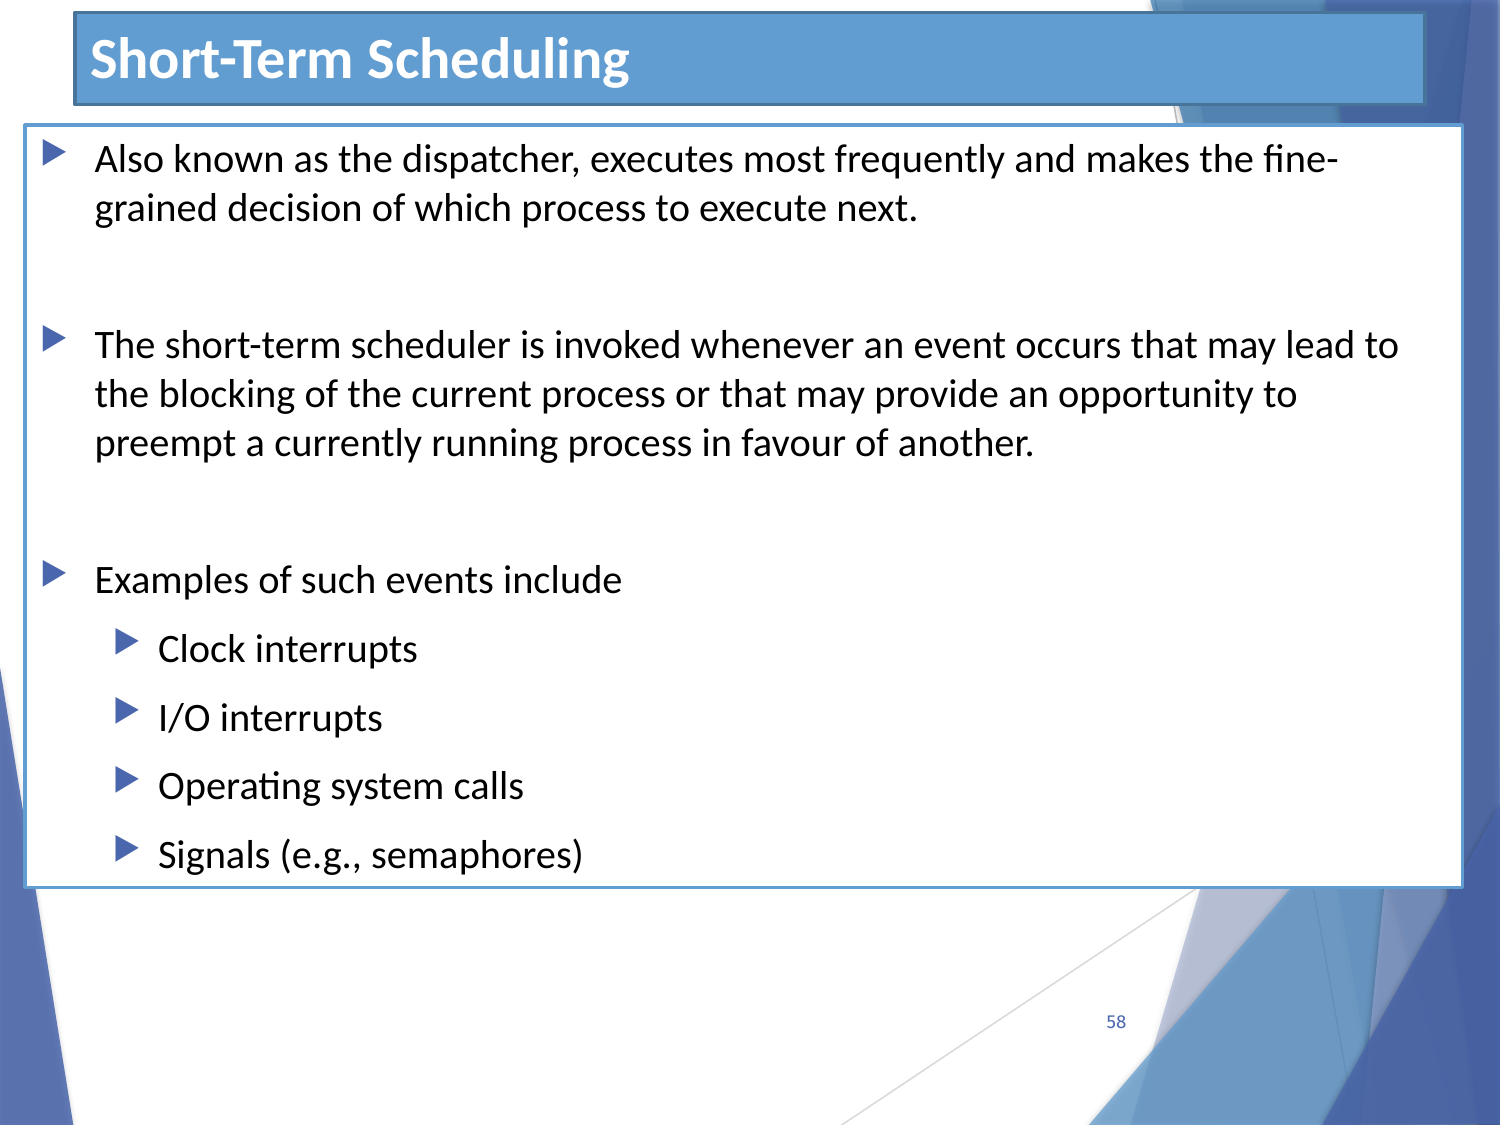

# Short-Term Scheduling
Also known as the dispatcher, executes most frequently and makes the fine-grained decision of which process to execute next.

The short-term scheduler is invoked whenever an event occurs that may lead to the blocking of the current process or that may provide an opportunity to preempt a currently running process in favour of another.

Examples of such events include
Clock interrupts
I/O interrupts
Operating system calls
Signals (e.g., semaphores)

58